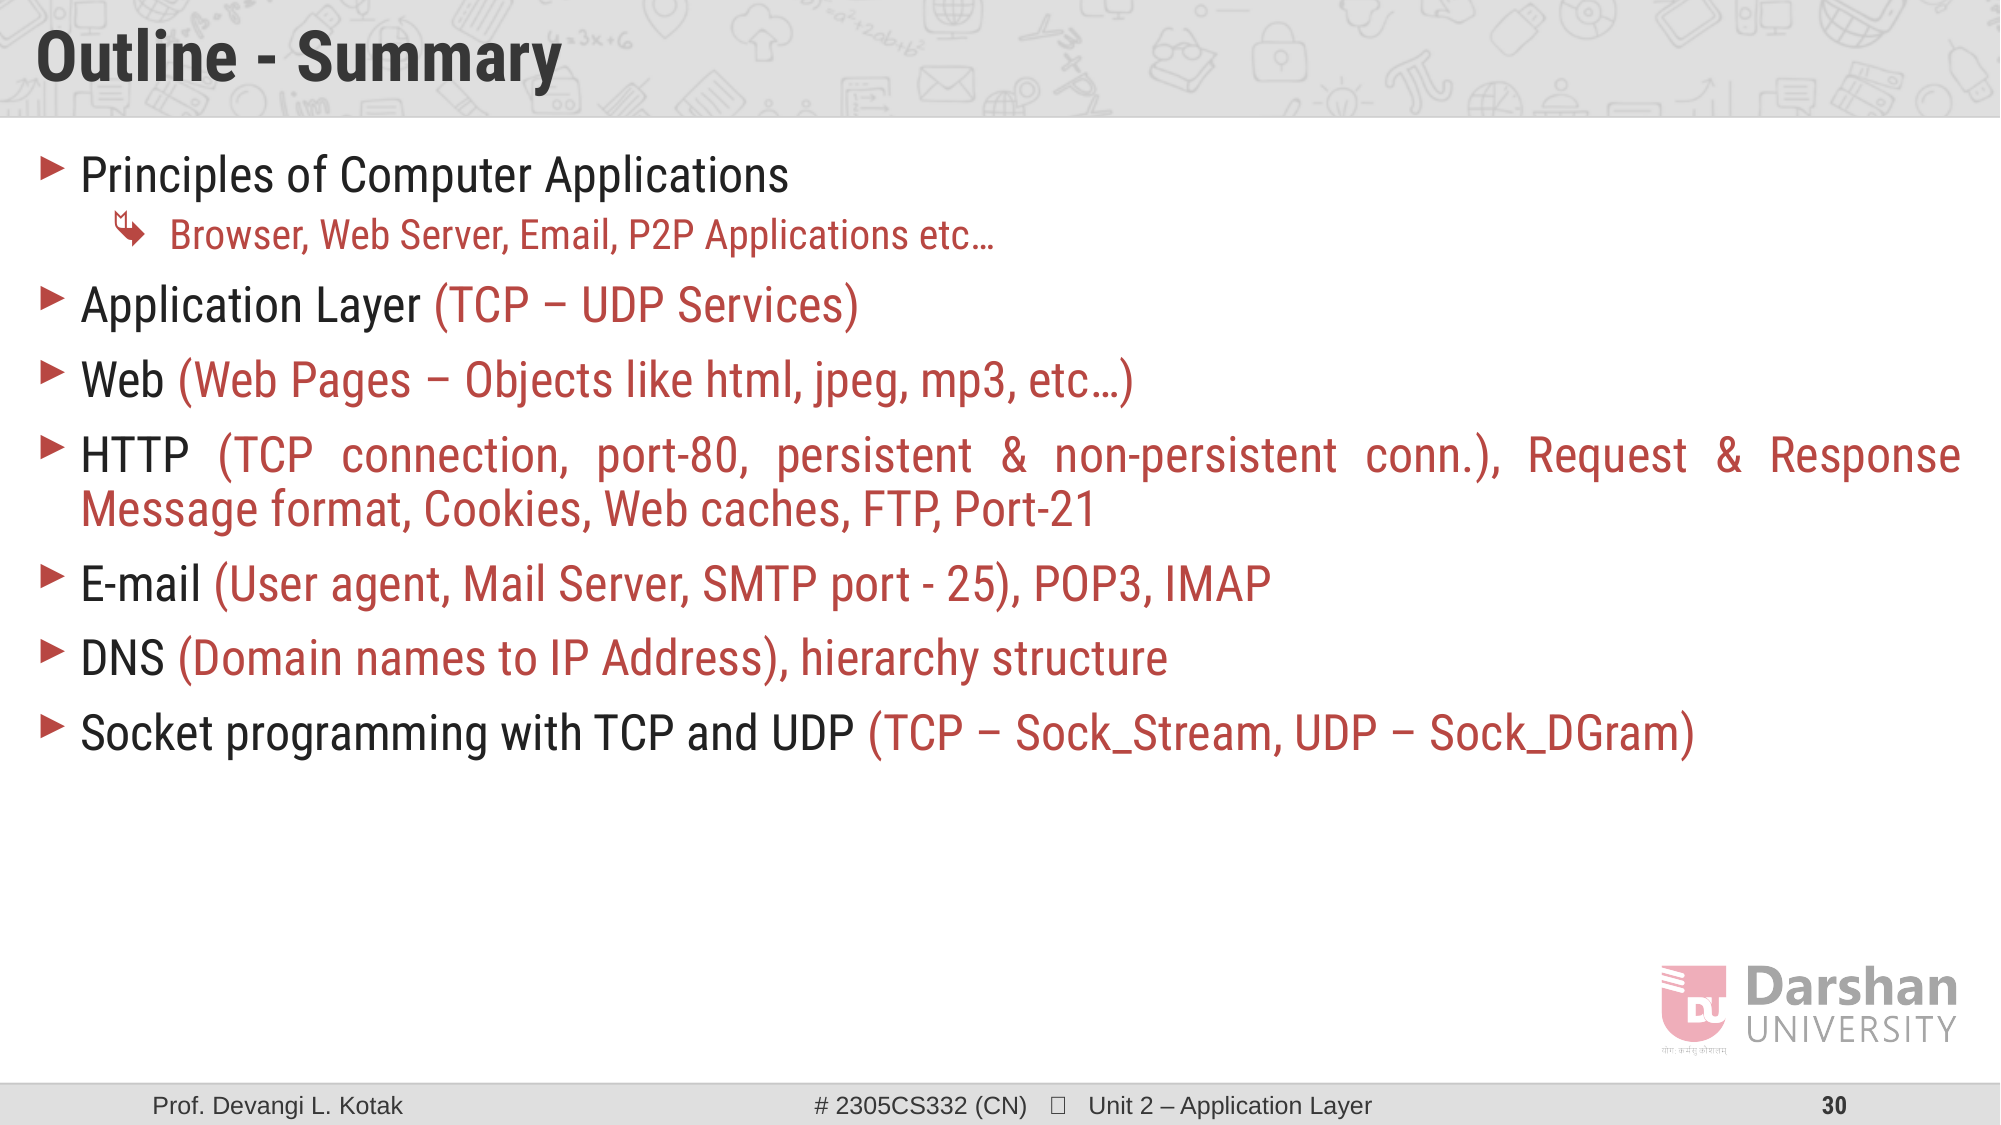

# Outline - Summary
Principles of Computer Applications
Browser, Web Server, Email, P2P Applications etc…
Application Layer (TCP – UDP Services)
Web (Web Pages – Objects like html, jpeg, mp3, etc…)
HTTP (TCP connection, port-80, persistent & non-persistent conn.), Request & Response Message format, Cookies, Web caches, FTP, Port-21
E-mail (User agent, Mail Server, SMTP port - 25), POP3, IMAP
DNS (Domain names to IP Address), hierarchy structure
Socket programming with TCP and UDP (TCP – Sock_Stream, UDP – Sock_DGram)